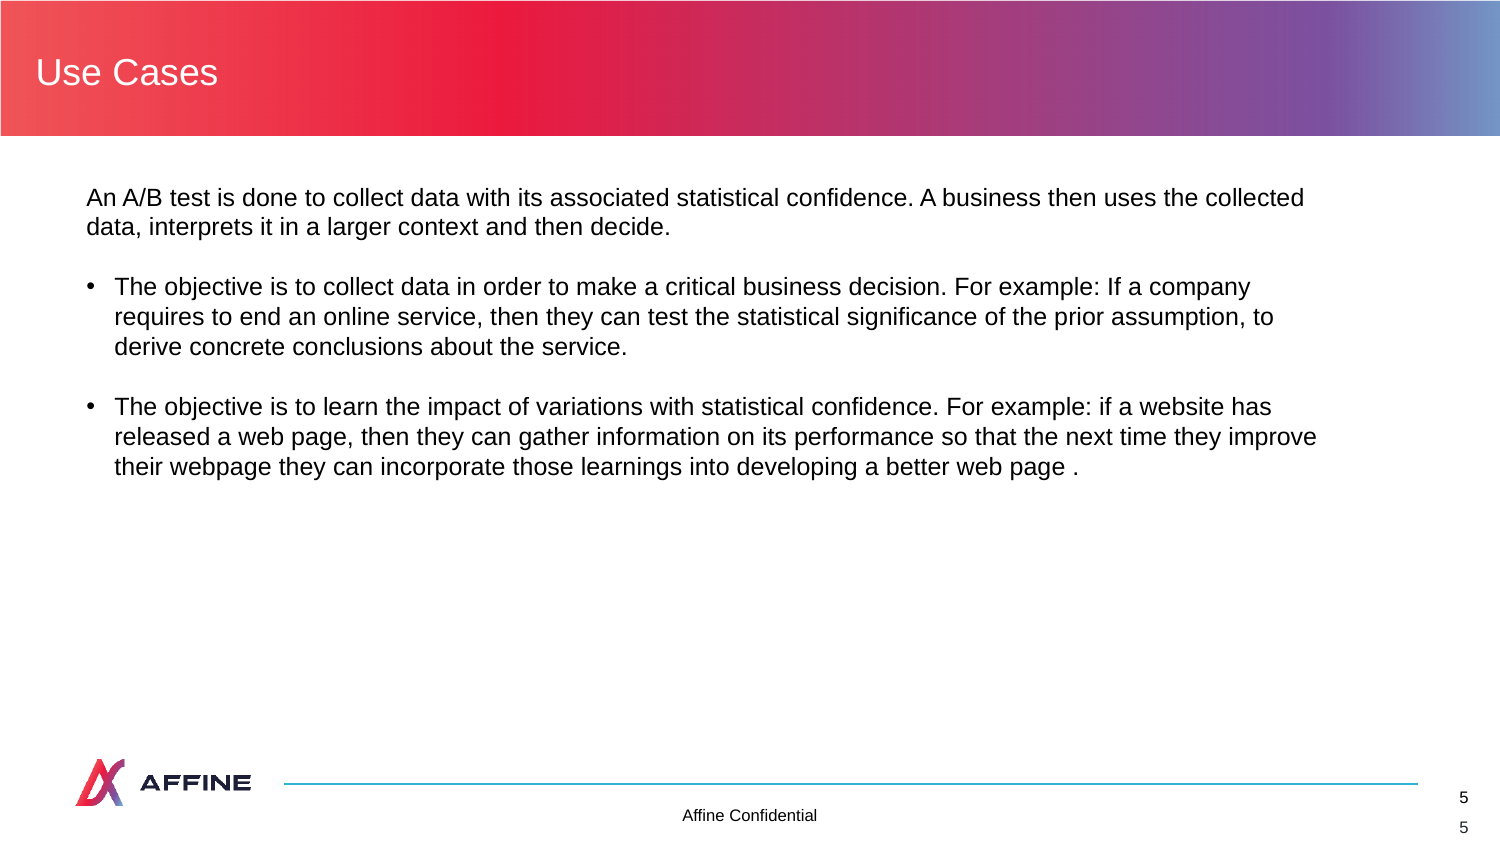

Use Cases
An A/B test is done to collect data with its associated statistical confidence. A business then uses the collected data, interprets it in a larger context and then decide.

The objective is to collect data in order to make a critical business decision. For example: If a company requires to end an online service, then they can test the statistical significance of the prior assumption, to derive concrete conclusions about the service.

The objective is to learn the impact of variations with statistical confidence. For example: if a website has released a web page, then they can gather information on its performance so that the next time they improve their webpage they can incorporate those learnings into developing a better web page .

5
5